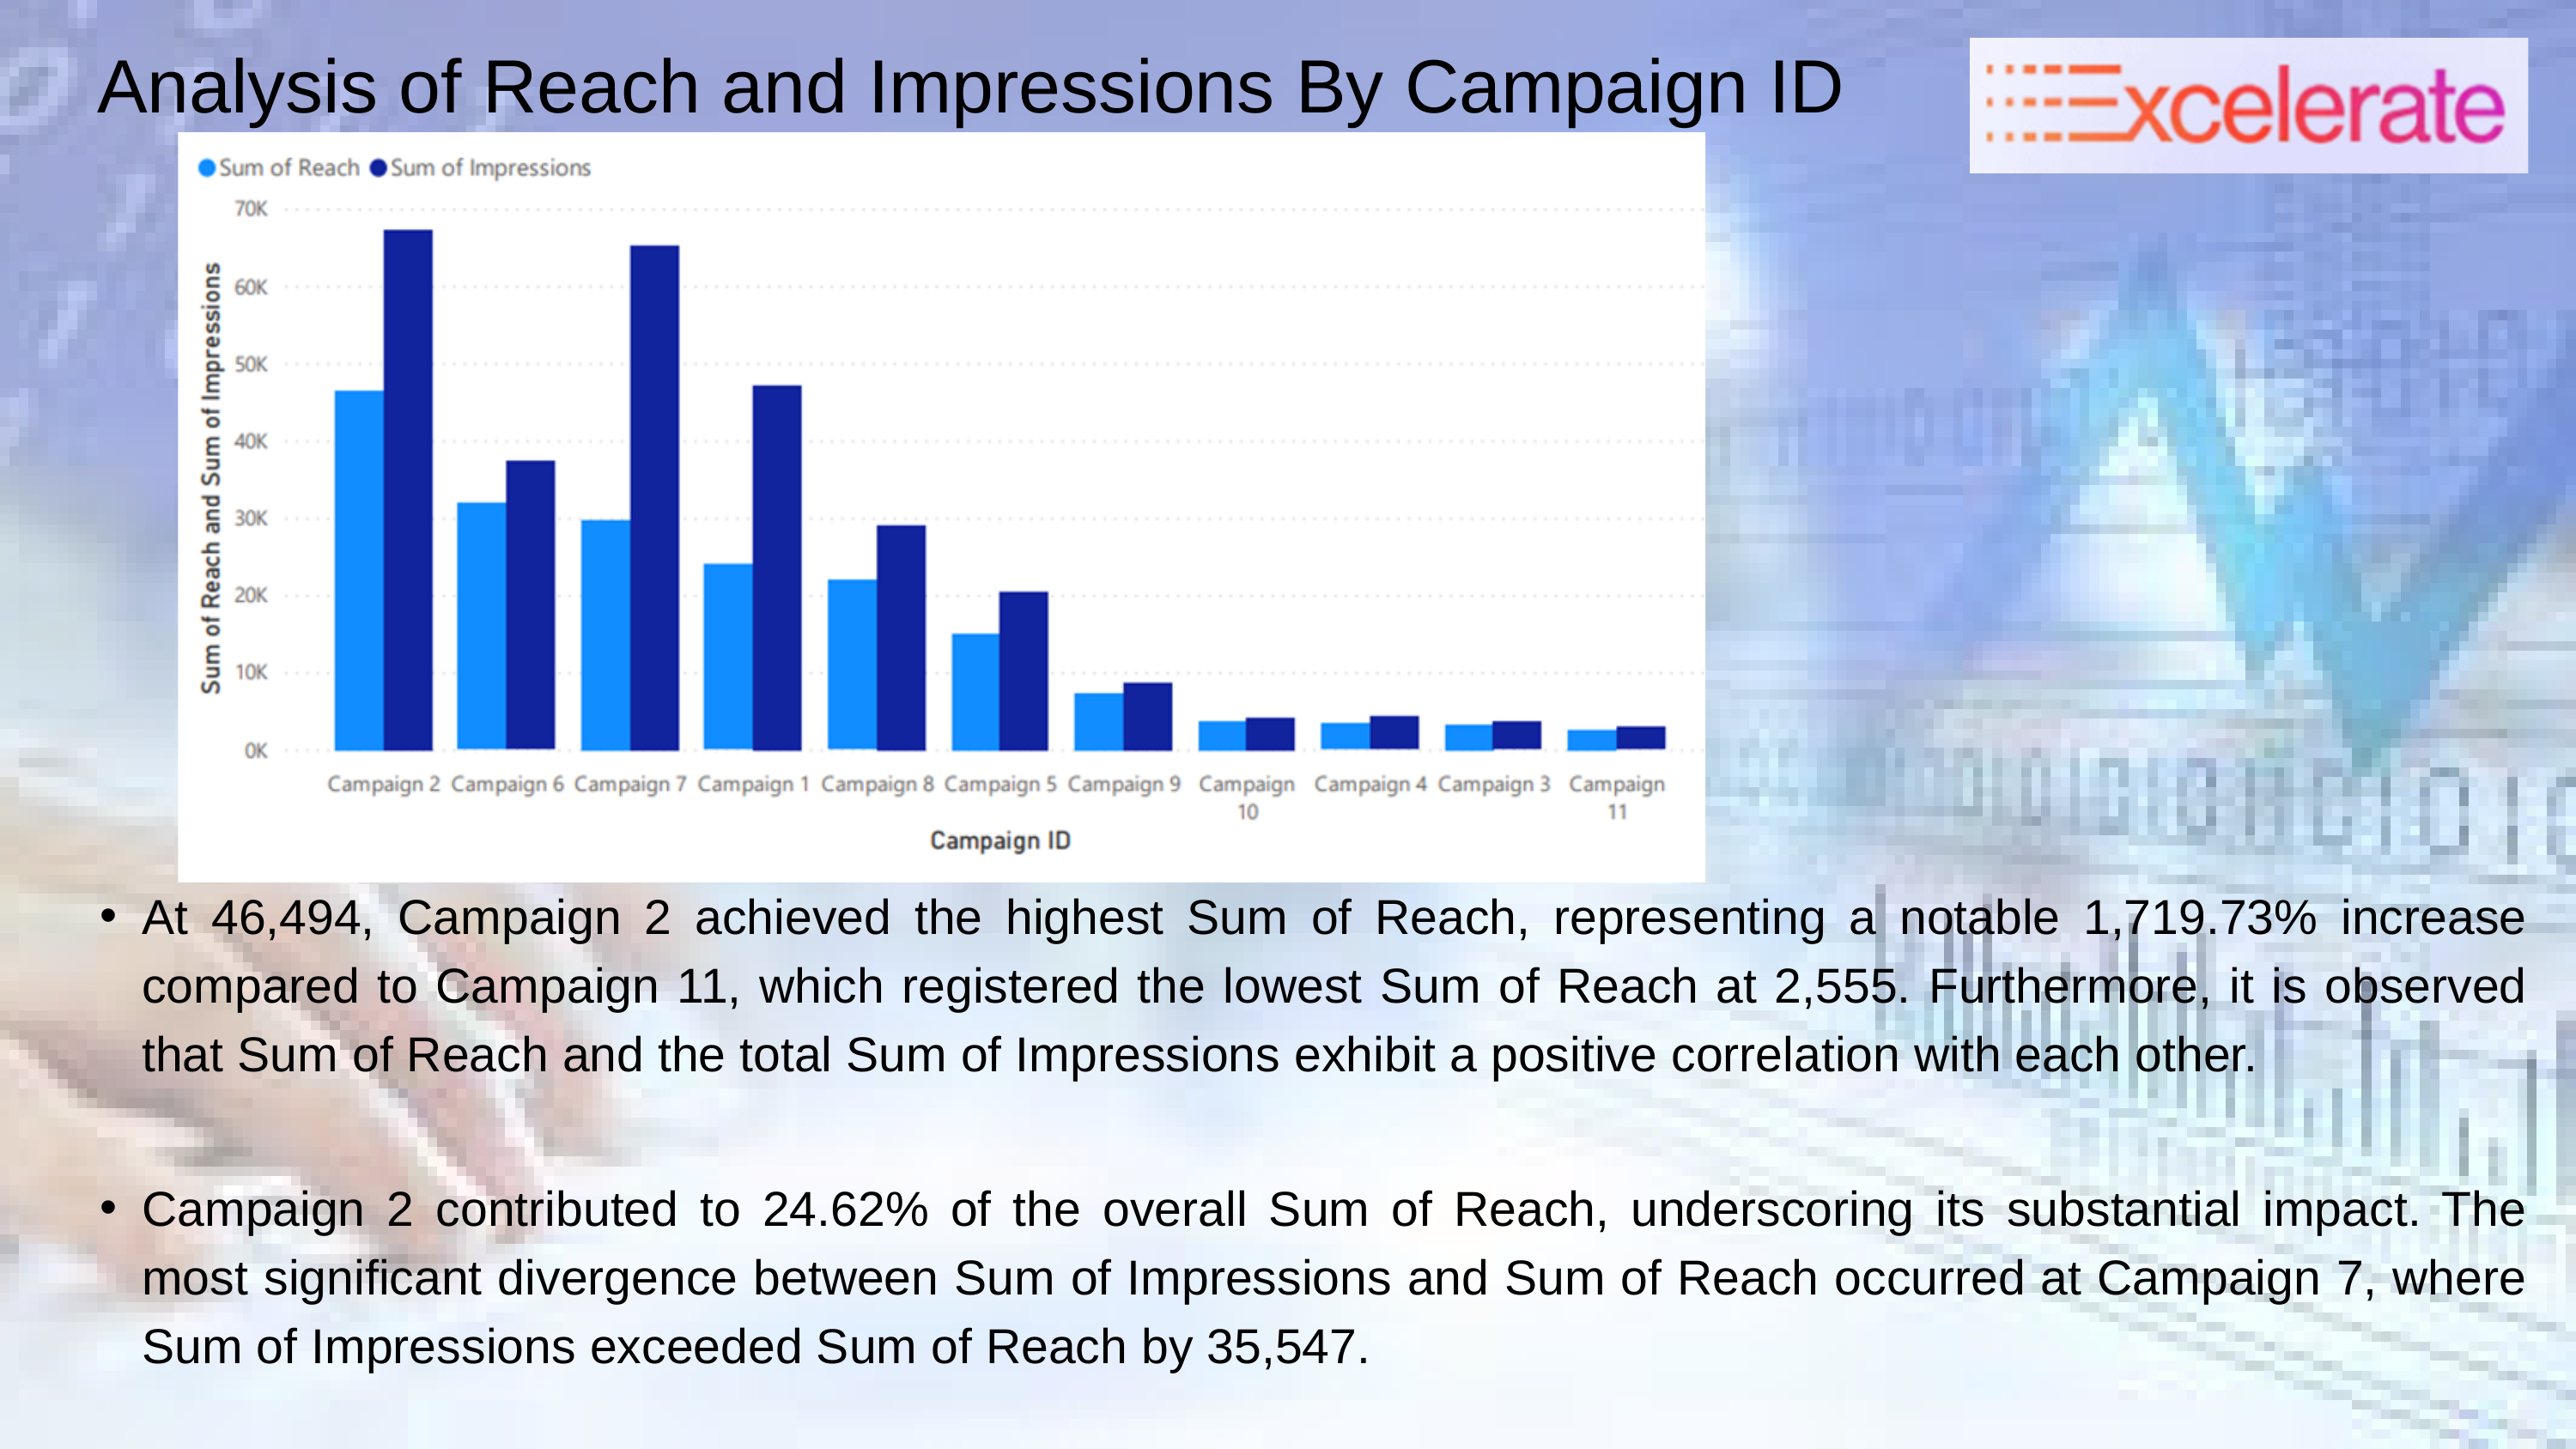

Analysis of Reach and Impressions By Campaign ID

At 46,494, Campaign 2 achieved the highest Sum of Reach, representing a notable 1,719.73% increase compared to Campaign 11, which registered the lowest Sum of Reach at 2,555. Furthermore, it is observed that Sum of Reach and the total Sum of Impressions exhibit a positive correlation with each other.

Campaign 2 contributed to 24.62% of the overall Sum of Reach, underscoring its substantial impact. The most significant divergence between Sum of Impressions and Sum of Reach occurred at Campaign 7, where Sum of Impressions exceeded Sum of Reach by 35,547.